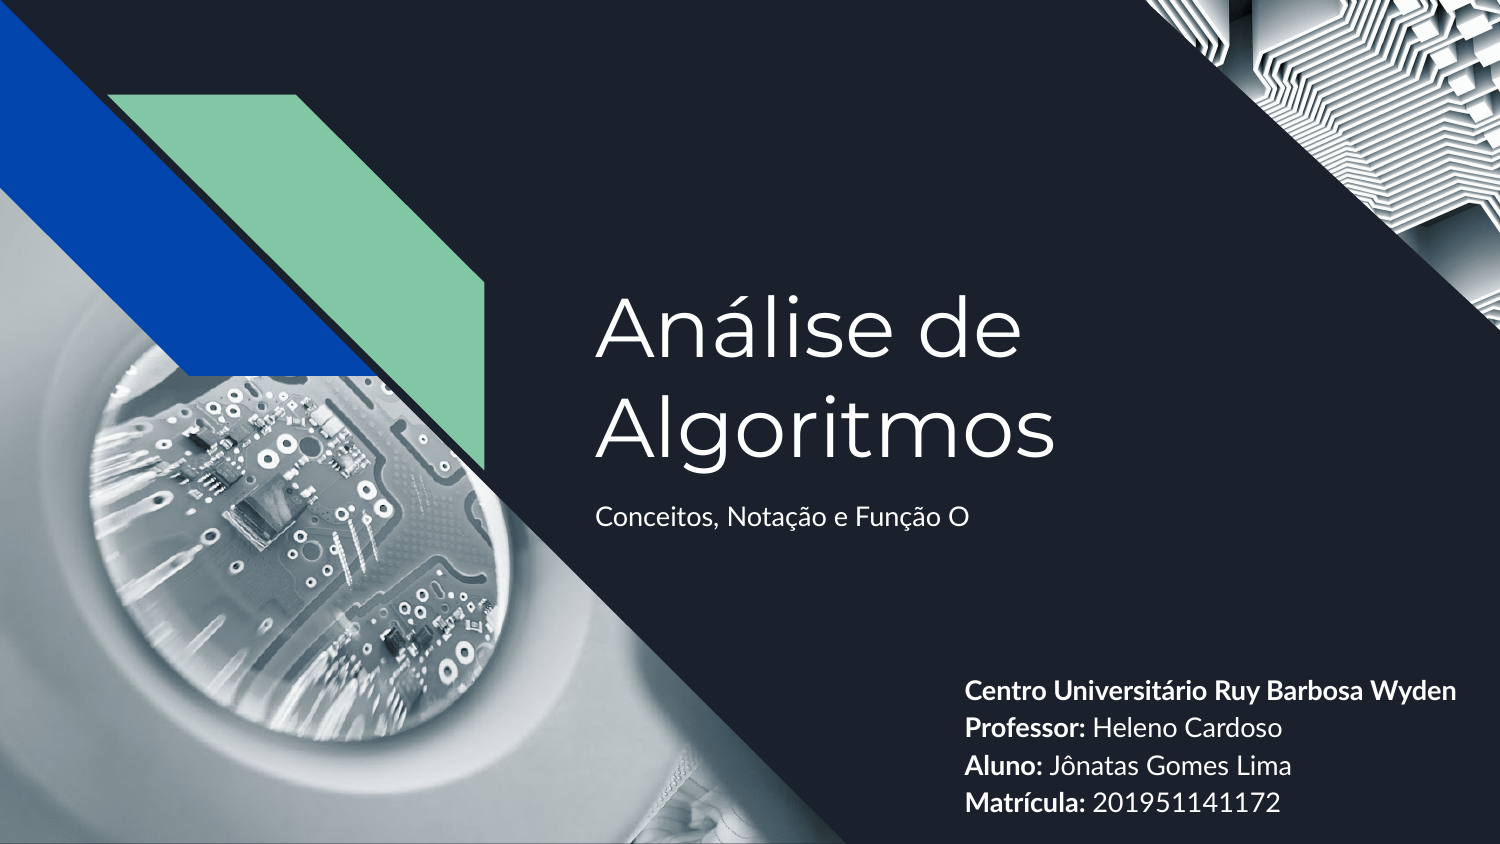

# Análise de Algoritmos
Conceitos, Notação e Função O
Centro Universitário Ruy Barbosa Wyden
Professor: Heleno Cardoso
Aluno: Jônatas Gomes Lima
Matrícula: 201951141172